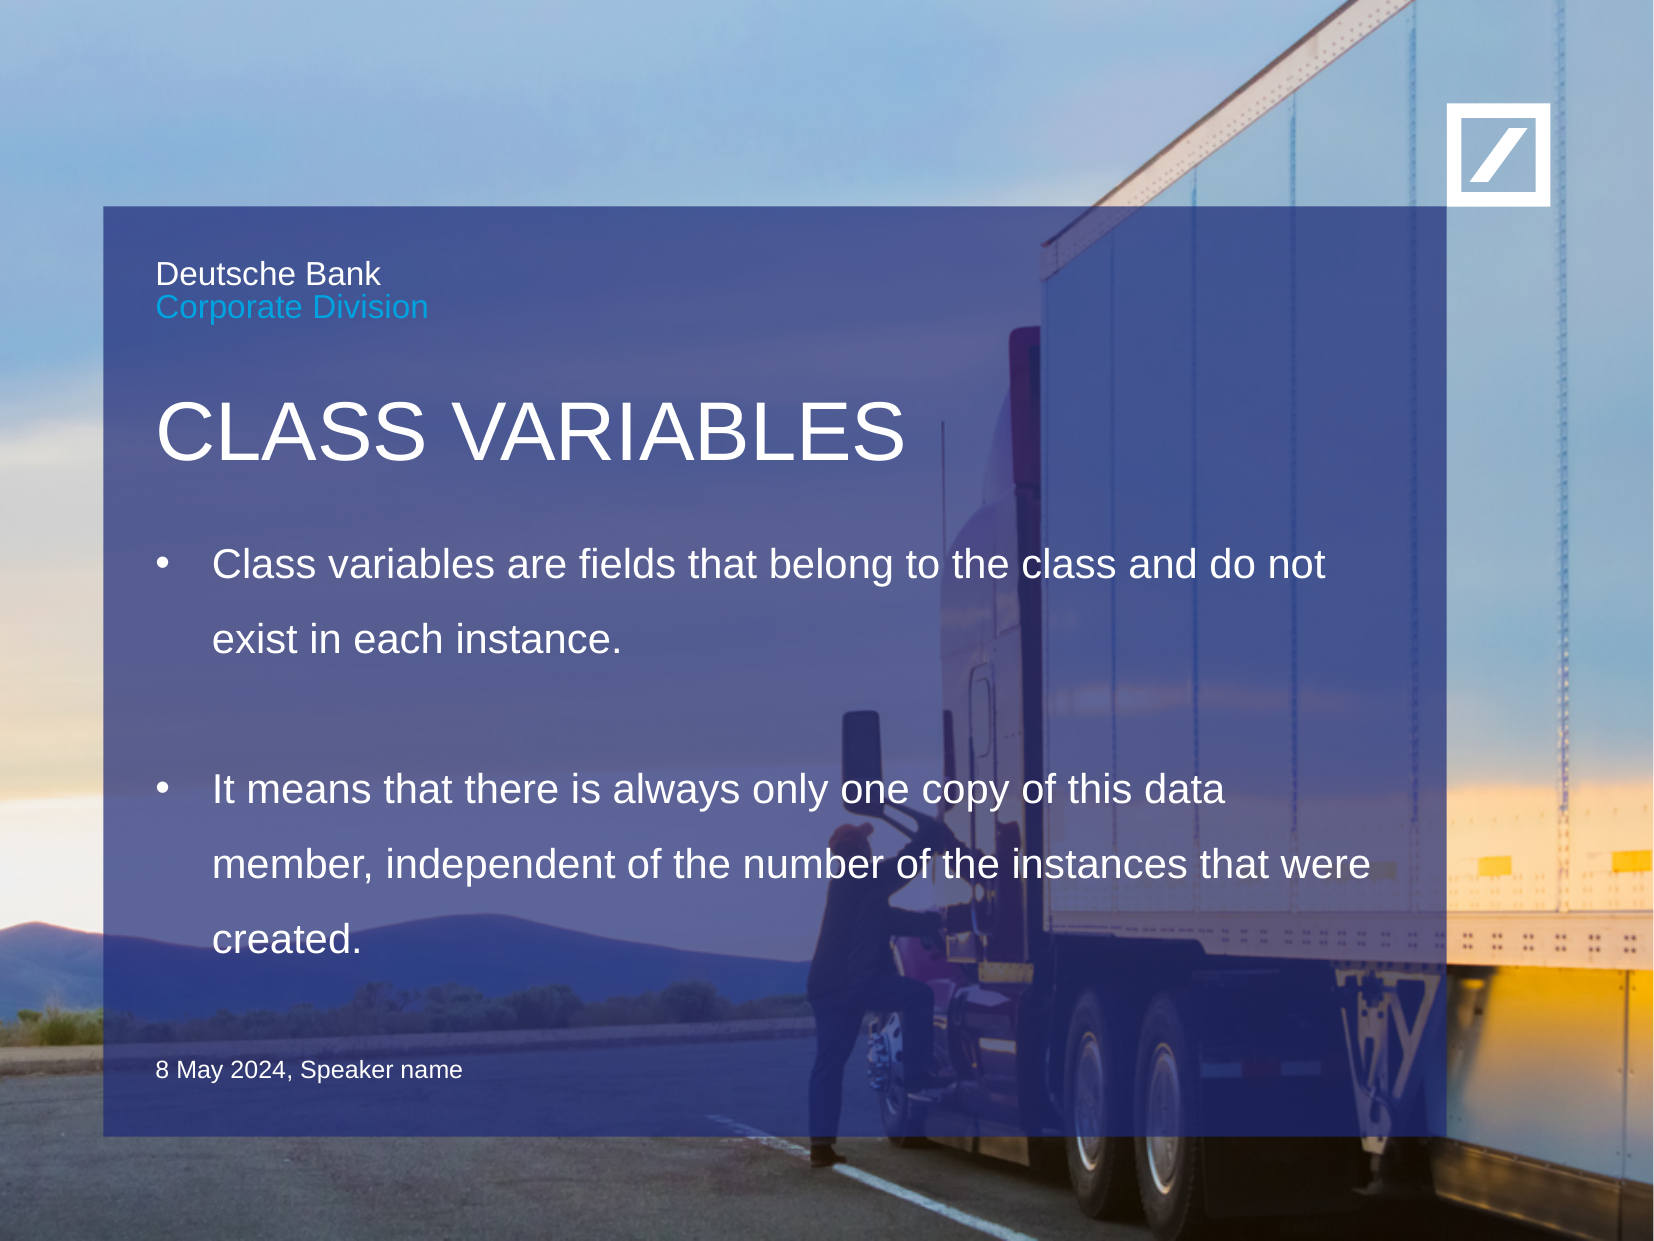

CLASS VARIABLES
Class variables are fields that belong to the class and do not exist in each instance.

It means that there is always only one copy of this data member, independent of the number of the instances that were created.

8 May 2024, Speaker name